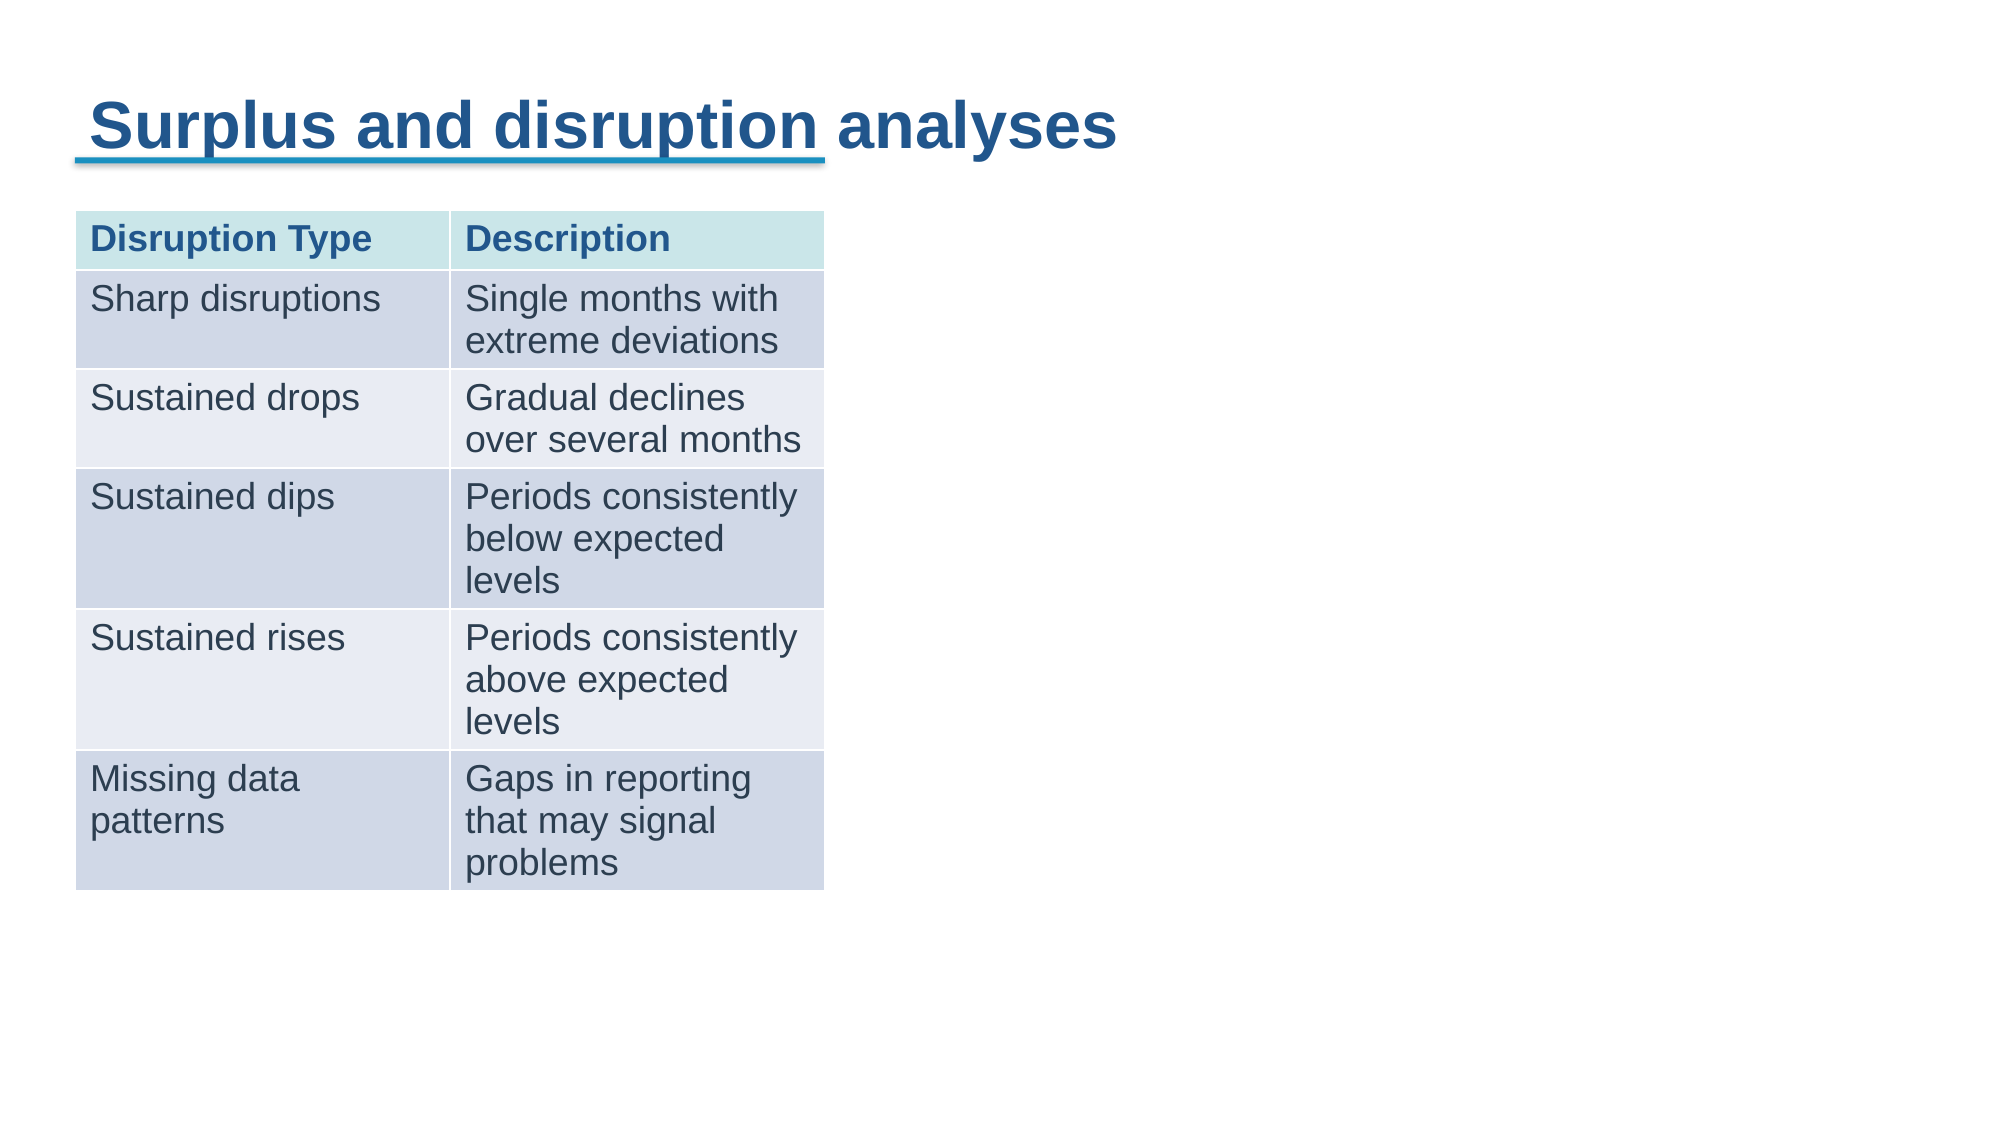

Surplus and disruption analyses

| Disruption Type | Description |
| --- | --- |
| Sharp disruptions | Single months with extreme deviations |
| Sustained drops | Gradual declines over several months |
| Sustained dips | Periods consistently below expected levels |
| Sustained rises | Periods consistently above expected levels |
| Missing data patterns | Gaps in reporting that may signal problems |